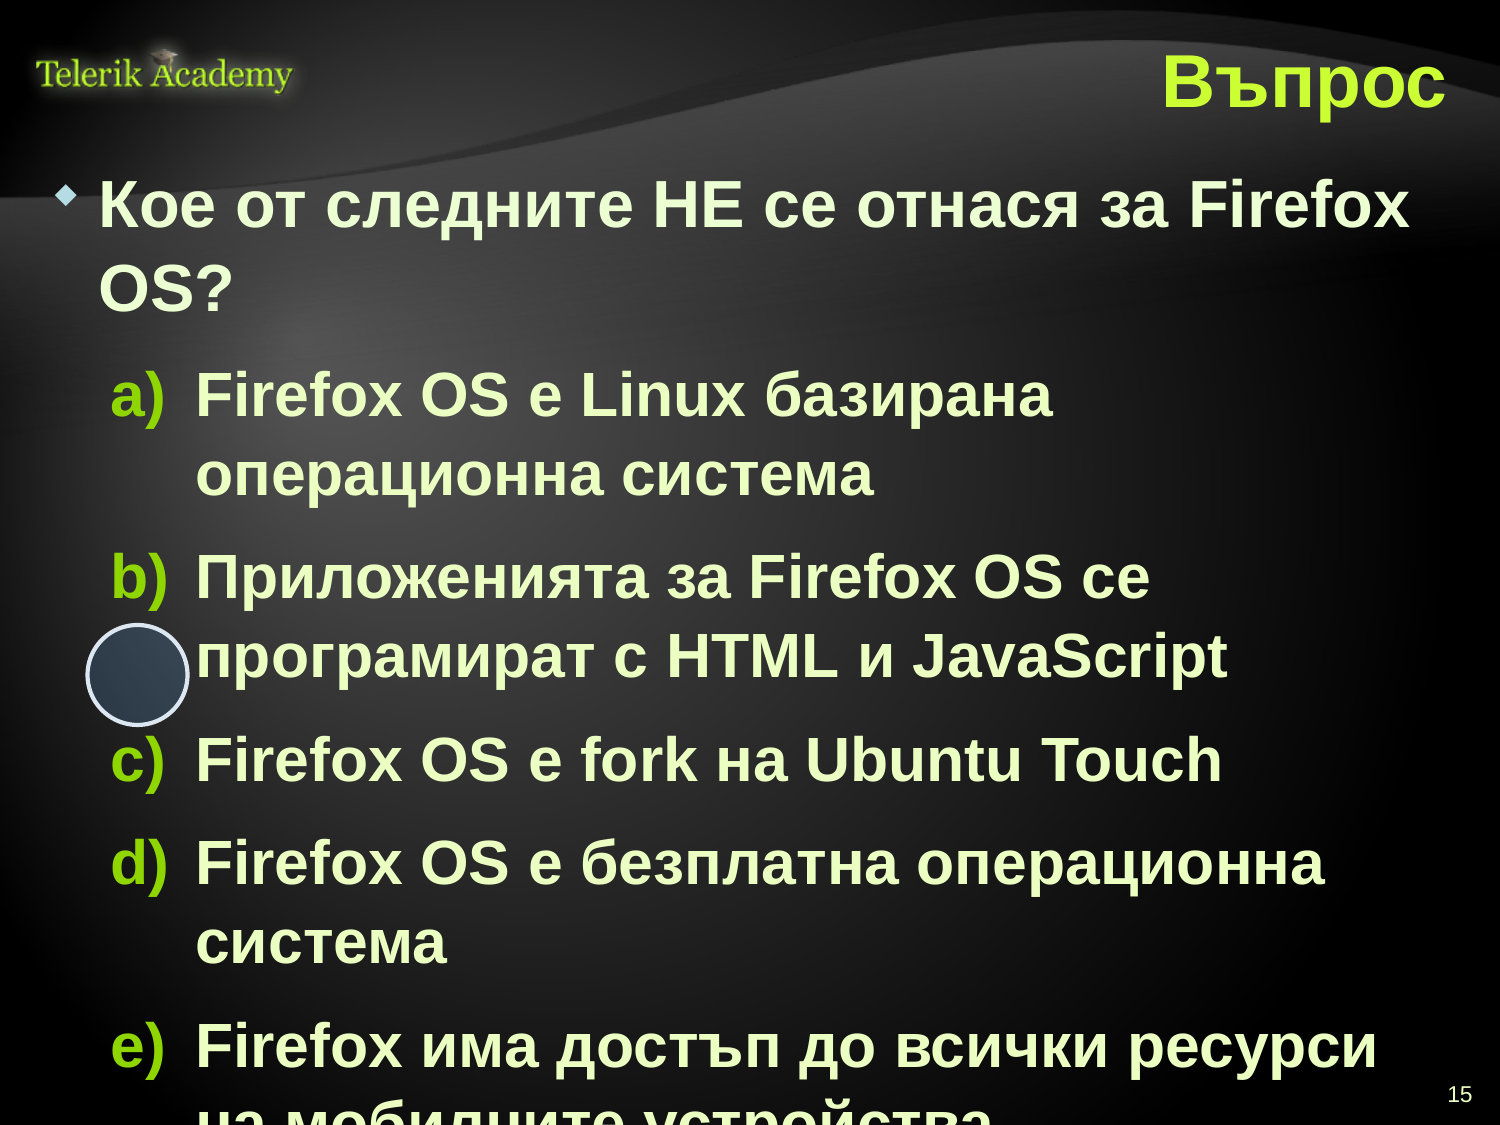

# Въпрос
Кое от следните НЕ се отнася за Firefox OS?
Firefox OS е Linux базирана операционна система
Приложенията за Firefox OS се програмират с HTML и JavaScript
Firefox OS е fork на Ubuntu Touch
Firefox OS е безплатна операционна система
Firefox има достъп до всички ресурси на мобилните устройства

15